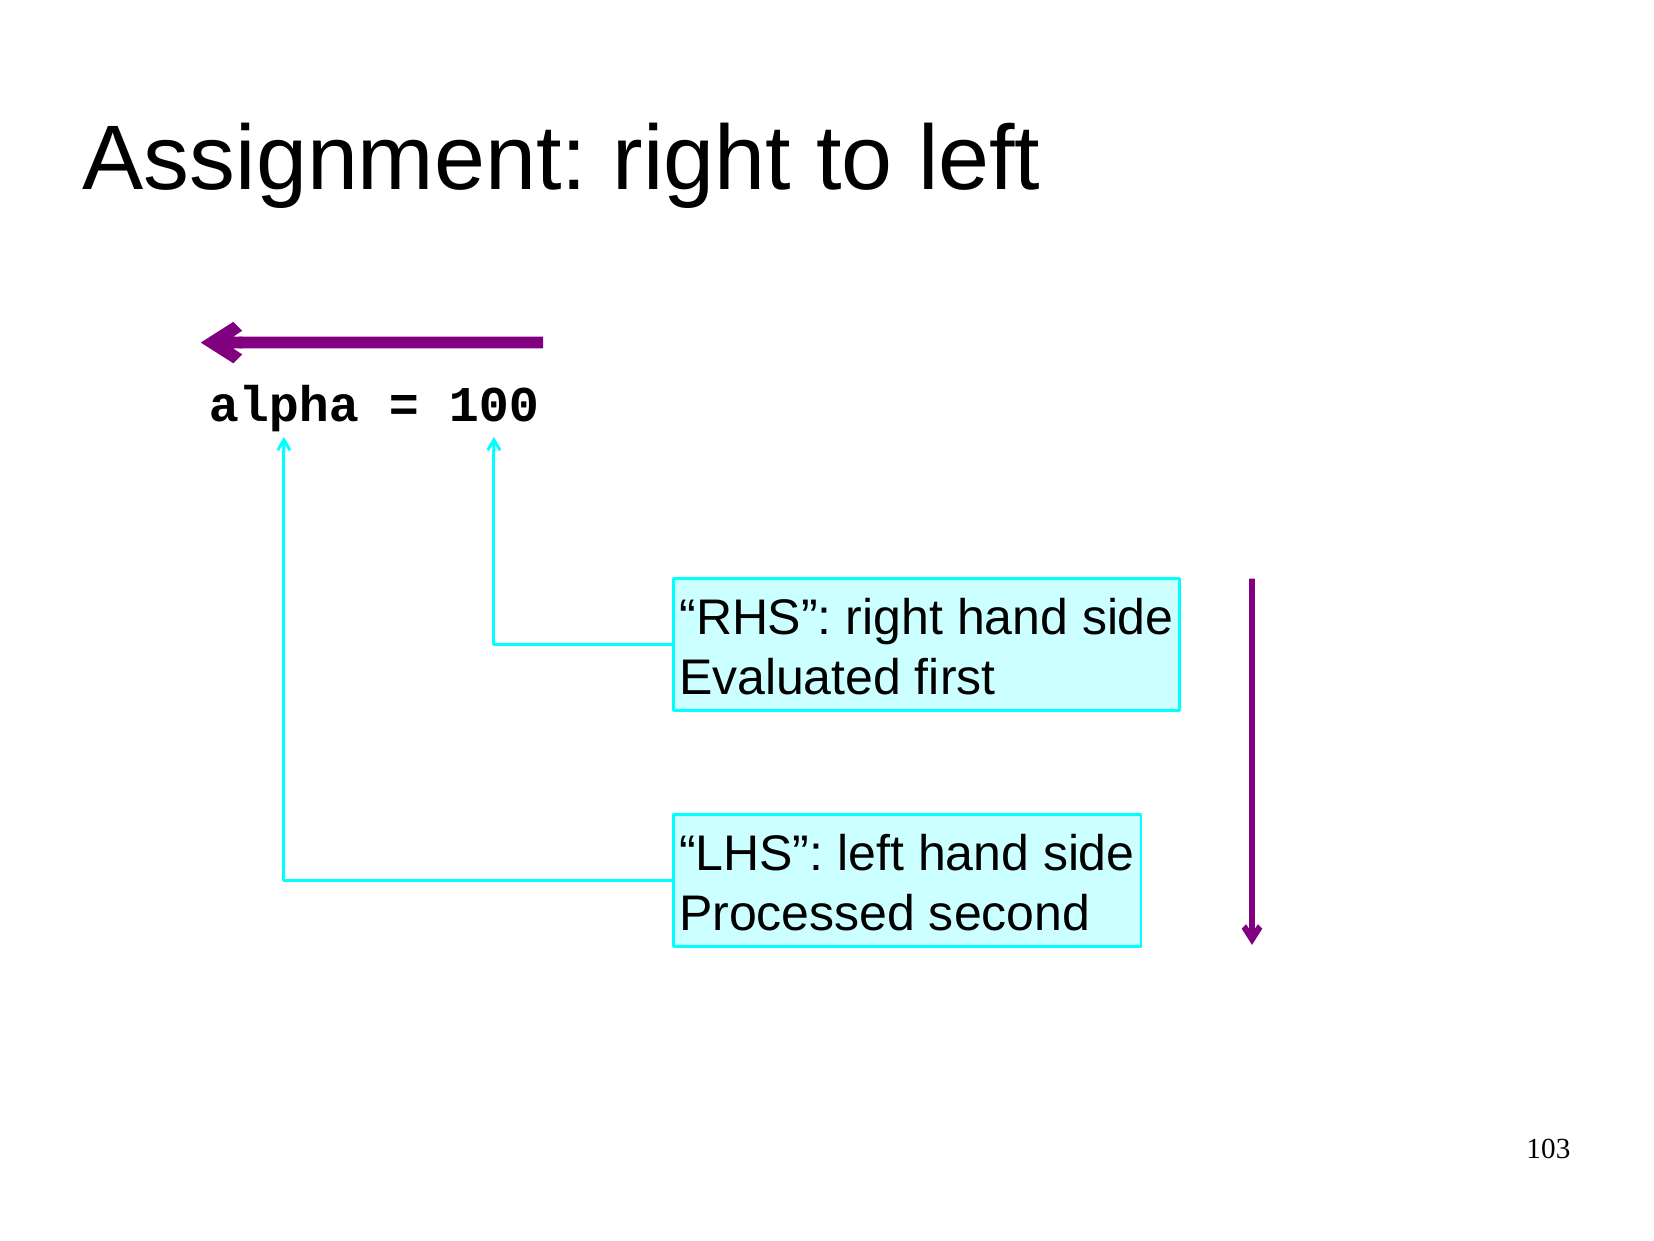

Assignment: right to left

alpha
=
100
“RHS”: right hand side
Evaluated first

“LHS”: left hand side
Processed second
103